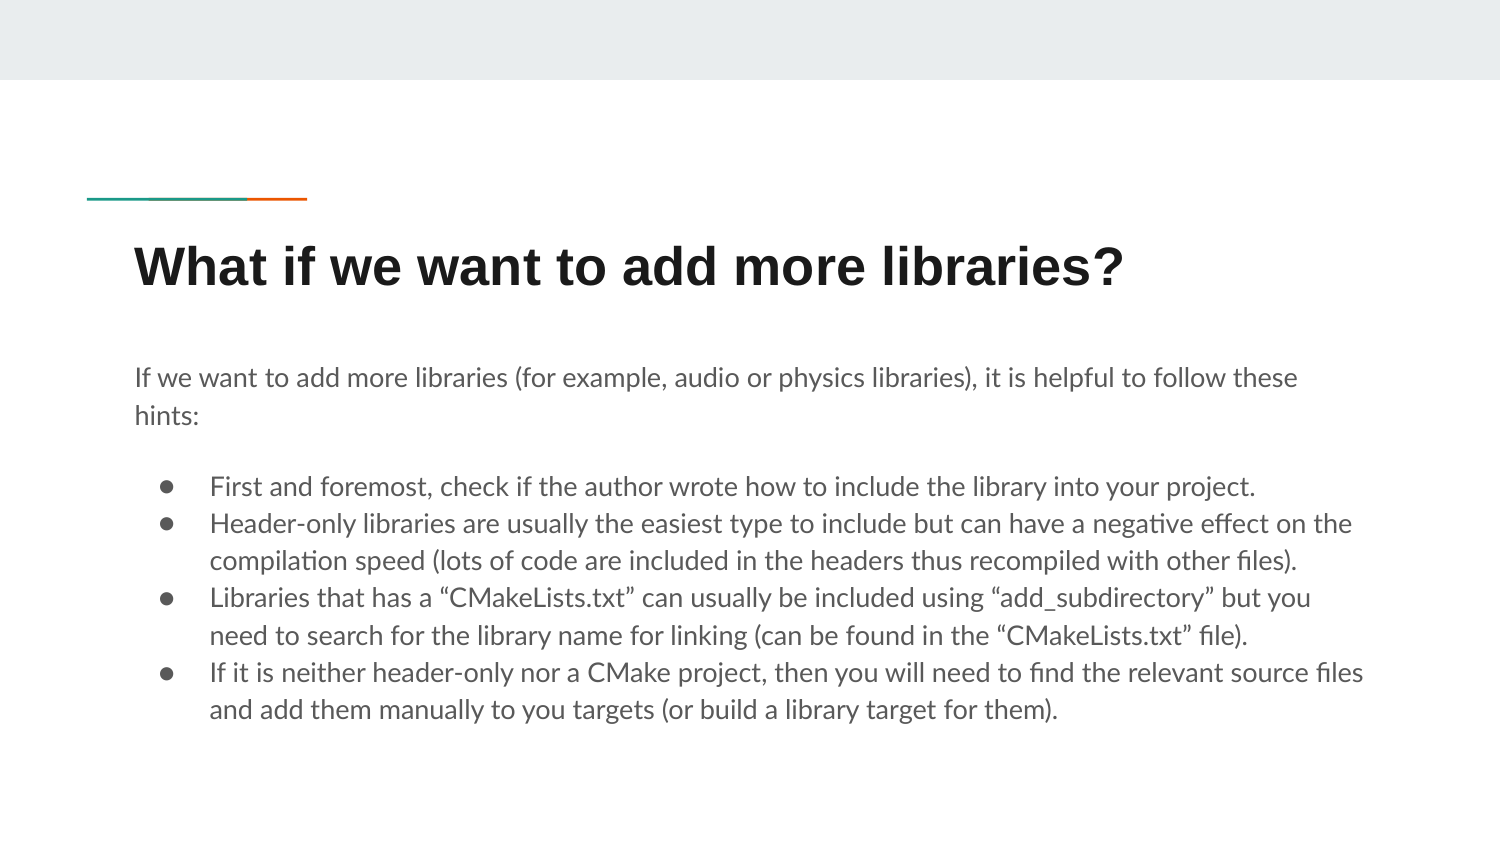

# What if we want to add more libraries?
If we want to add more libraries (for example, audio or physics libraries), it is helpful to follow these hints:
First and foremost, check if the author wrote how to include the library into your project.
Header-only libraries are usually the easiest type to include but can have a negative effect on the compilation speed (lots of code are included in the headers thus recompiled with other files).
Libraries that has a “CMakeLists.txt” can usually be included using “add_subdirectory” but you need to search for the library name for linking (can be found in the “CMakeLists.txt” file).
If it is neither header-only nor a CMake project, then you will need to find the relevant source files and add them manually to you targets (or build a library target for them).